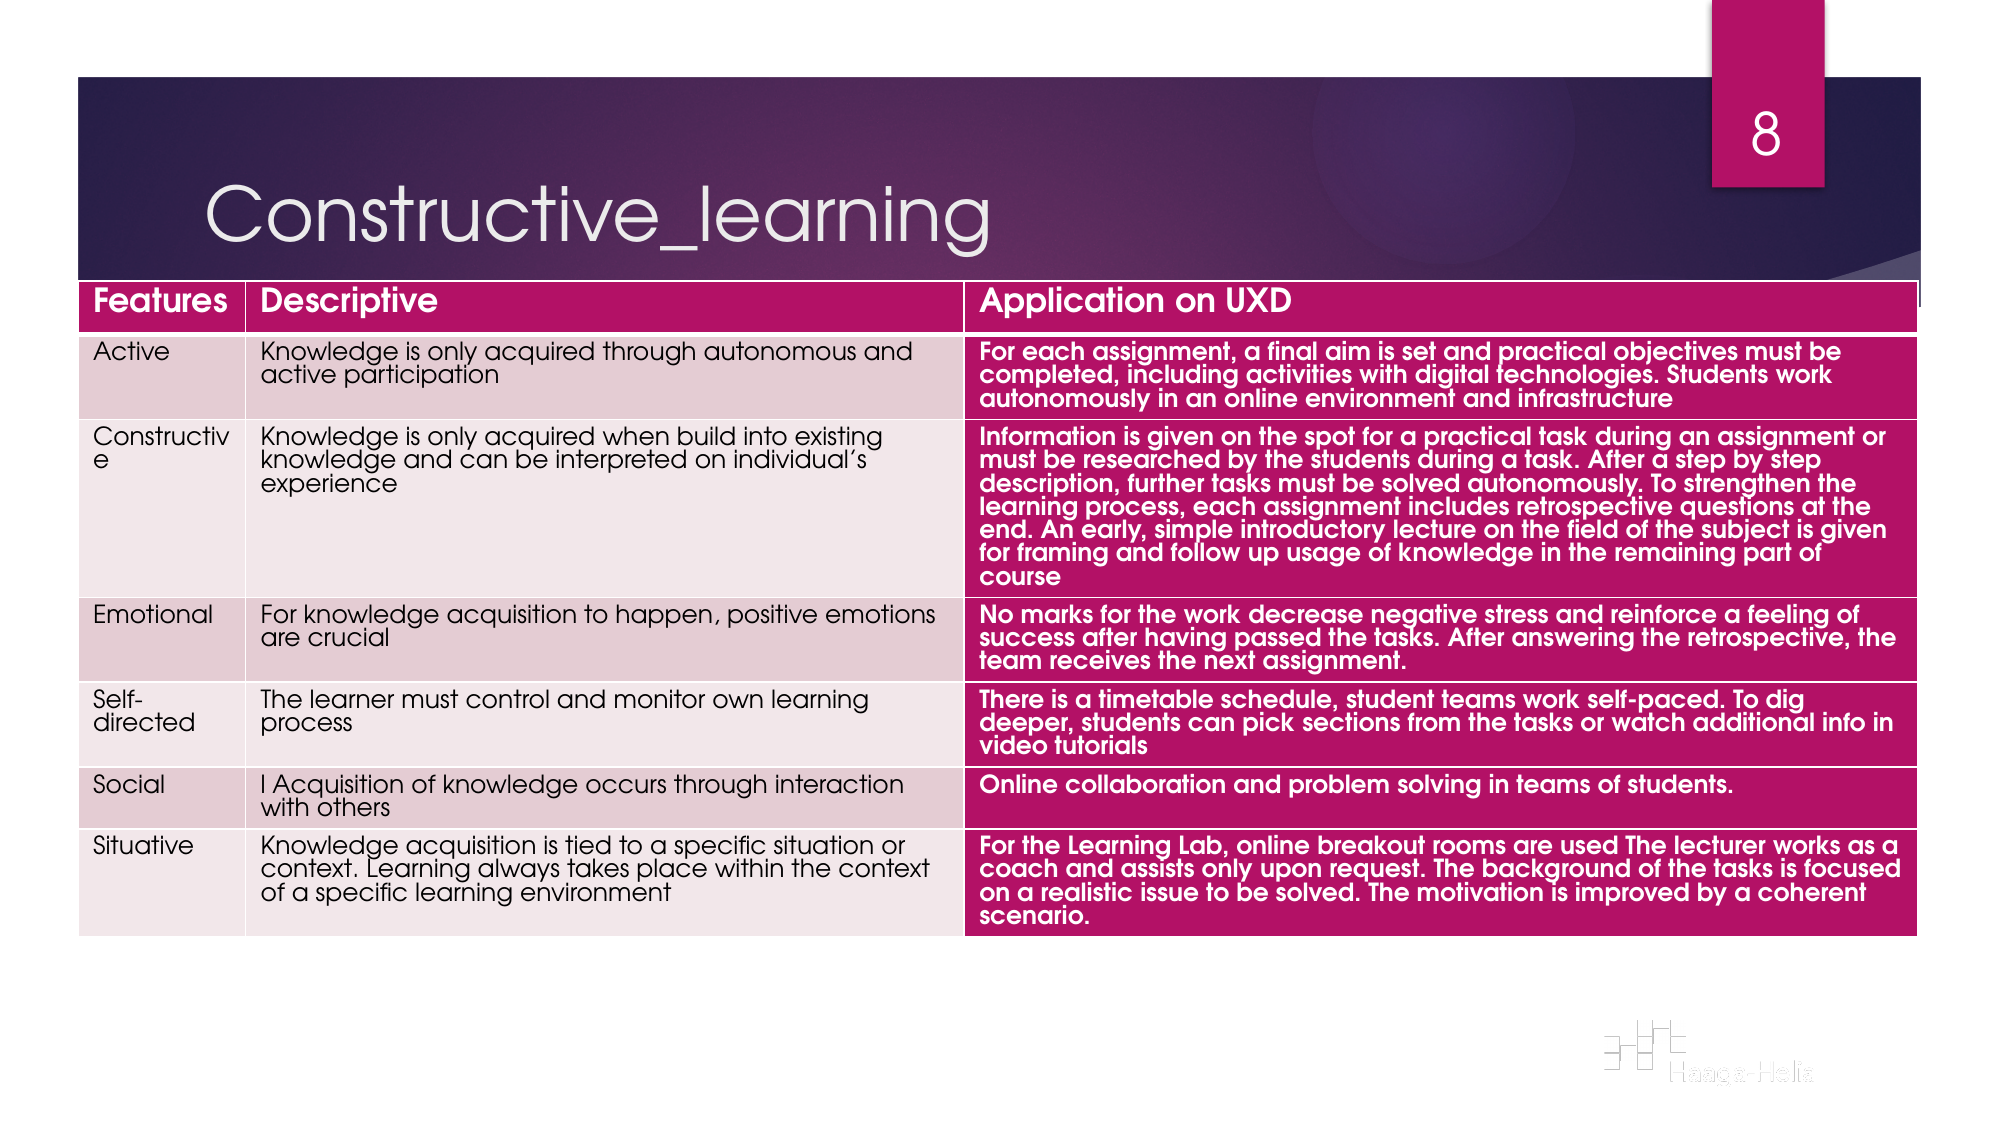

8
# Constructive_learning
| Features | Descriptive | Application on UXD |
| --- | --- | --- |
| Active | Knowledge is only acquired through autonomous and active participation | For each assignment, a final aim is set and practical objectives must be completed, including activities with digital technologies. Students work autonomously in an online environment and infrastructure |
| Constructive | Knowledge is only acquired when build into existing knowledge and can be interpreted on individual’s experience | Information is given on the spot for a practical task during an assignment or must be researched by the students during a task. After a step by step description, further tasks must be solved autonomously. To strengthen the learning process, each assignment includes retrospective questions at the end. An early, simple introductory lecture on the field of the subject is given for framing and follow up usage of knowledge in the remaining part of course |
| Emotional | For knowledge acquisition to happen, positive emotions are crucial | No marks for the work decrease negative stress and reinforce a feeling of success after having passed the tasks. After answering the retrospective, the team receives the next assignment. |
| Self-directed | The learner must control and monitor own learning process | There is a timetable schedule, student teams work self-paced. To dig deeper, students can pick sections from the tasks or watch additional info in video tutorials |
| Social | l Acquisition of knowledge occurs through interaction with others | Online collaboration and problem solving in teams of students. |
| Situative | Knowledge acquisition is tied to a specific situation or context. Learning always takes place within the context of a specific learning environment | For the Learning Lab, online breakout rooms are used The lecturer works as a coach and assists only upon request. The background of the tasks is focused on a realistic issue to be solved. The motivation is improved by a coherent scenario. |